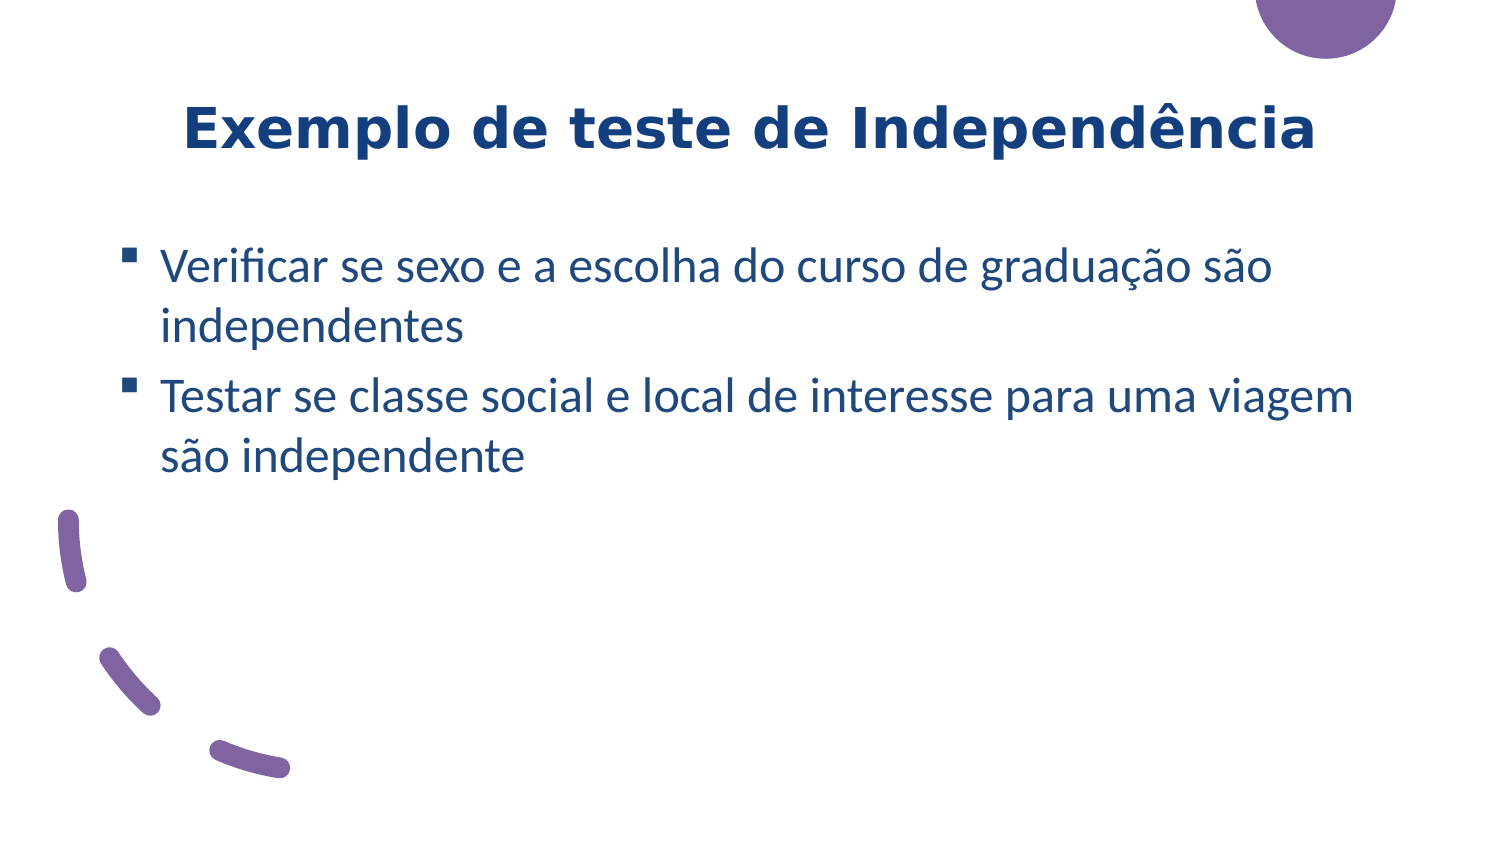

# Exemplo de teste de Independência
Verificar se sexo e a escolha do curso de graduação são independentes
Testar se classe social e local de interesse para uma viagem são independente